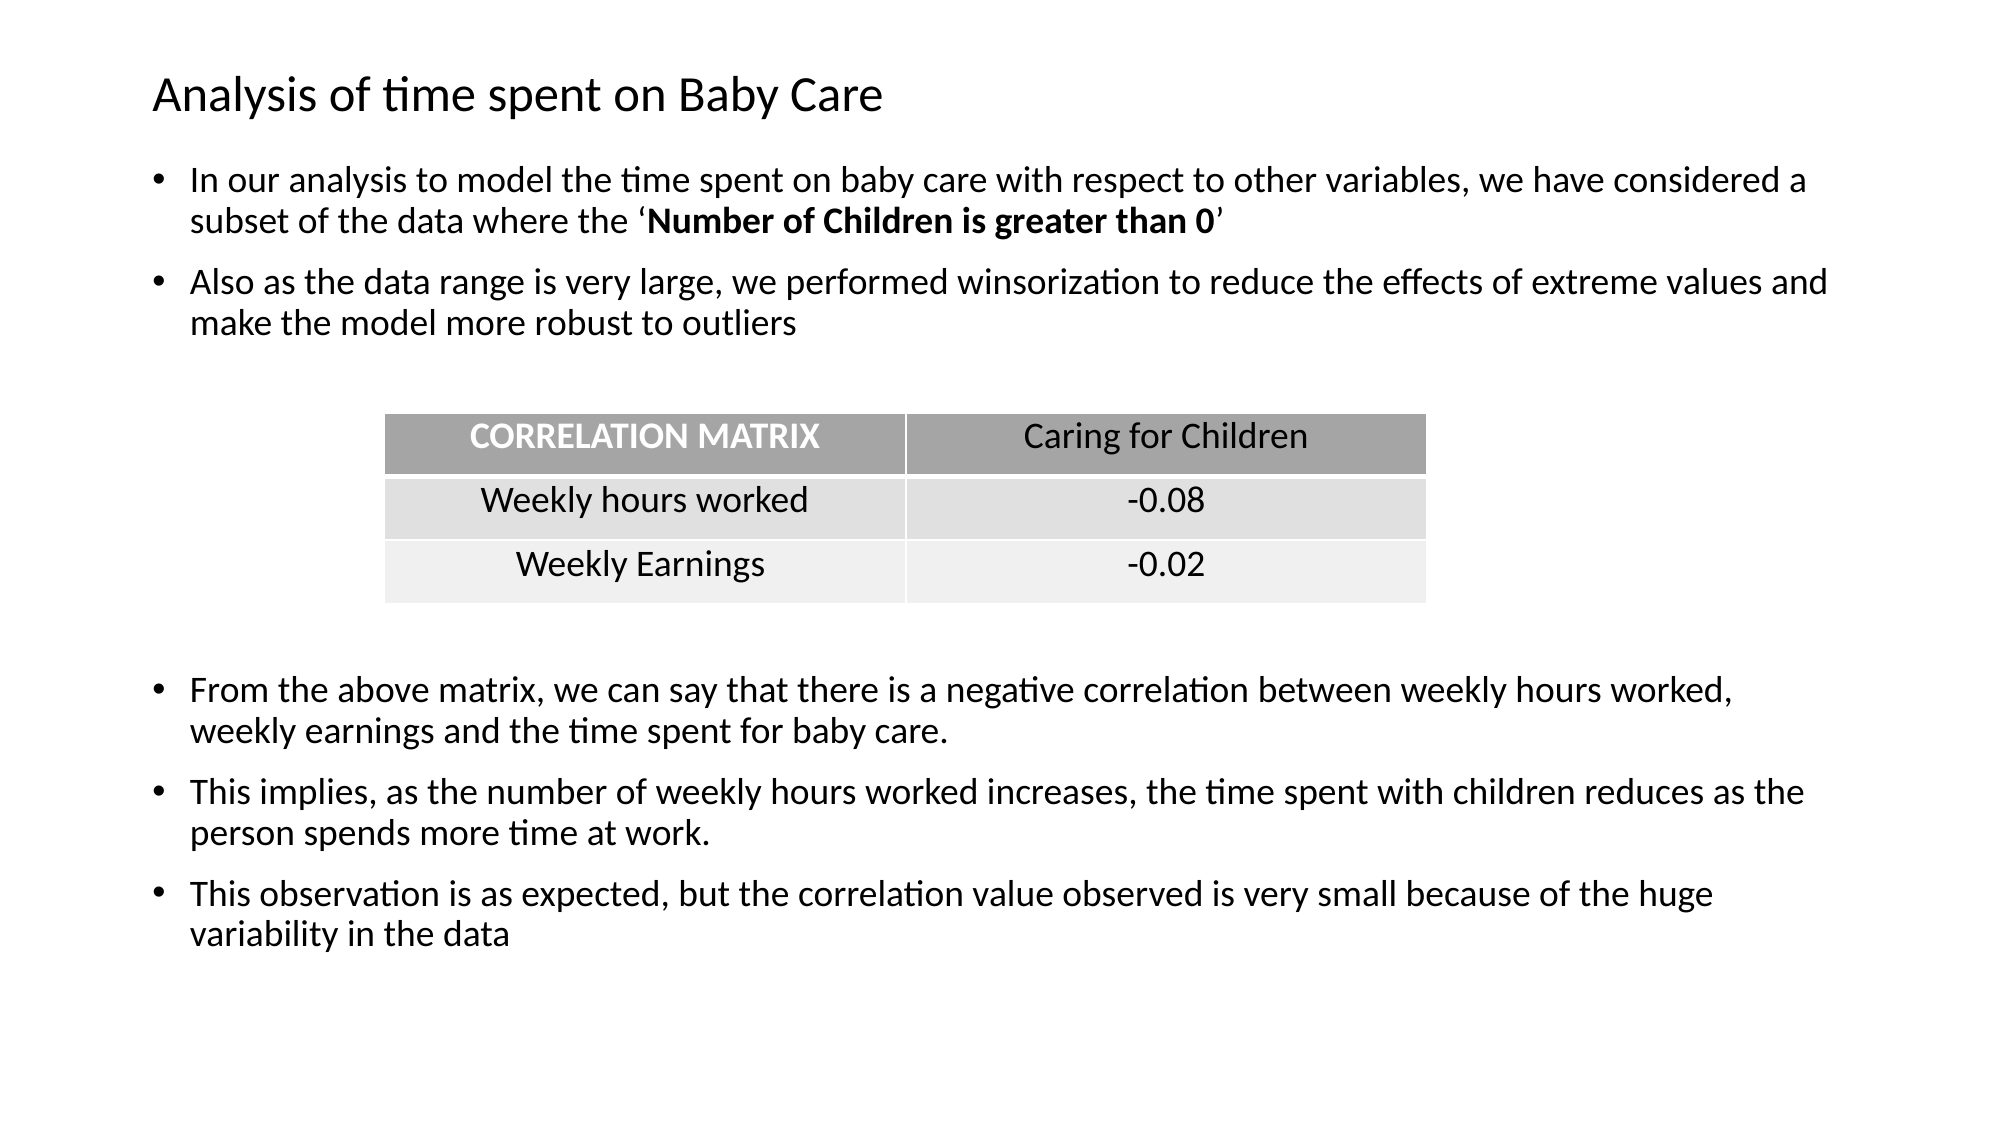

# Analysis of time spent on Baby Care
In our analysis to model the time spent on baby care with respect to other variables, we have considered a subset of the data where the ‘Number of Children is greater than 0’
Also as the data range is very large, we performed winsorization to reduce the effects of extreme values and make the model more robust to outliers

From the above matrix, we can say that there is a negative correlation between weekly hours worked, weekly earnings and the time spent for baby care.
This implies, as the number of weekly hours worked increases, the time spent with children reduces as the person spends more time at work.
This observation is as expected, but the correlation value observed is very small because of the huge variability in the data
| CORRELATION MATRIX | Caring for Children |
| --- | --- |
| Weekly hours worked | -0.08 |
| Weekly Earnings | -0.02 |